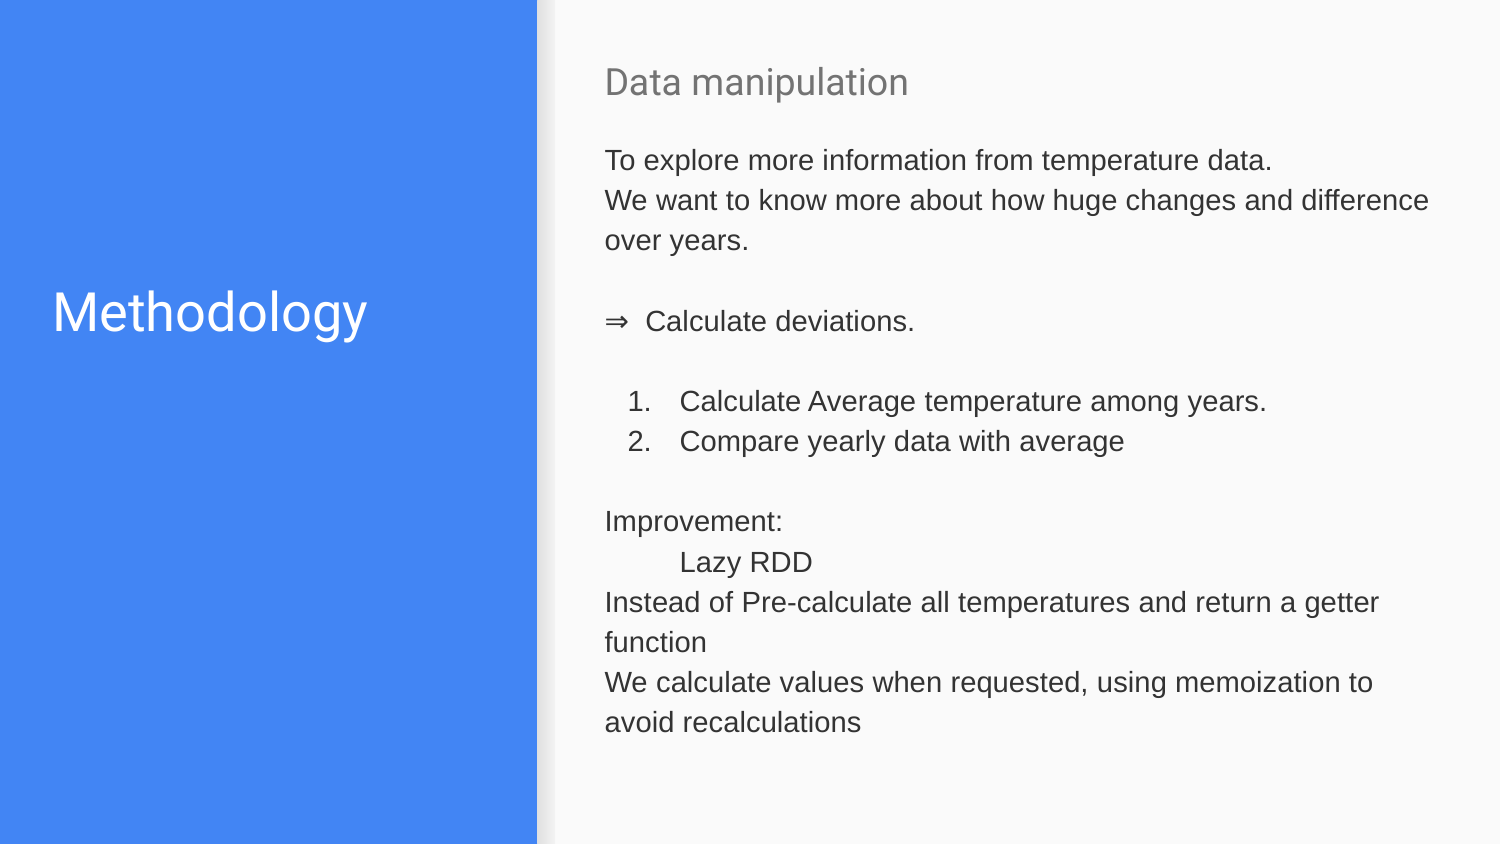

Data manipulation
To explore more information from temperature data.
We want to know more about how huge changes and difference over years.

⇒  Calculate deviations.

Calculate Average temperature among years.
Compare yearly data with average

Improvement:
Lazy RDD
Instead of Pre-calculate all temperatures and return a getter function
We calculate values when requested, using memoization to avoid recalculations

#
Methodology